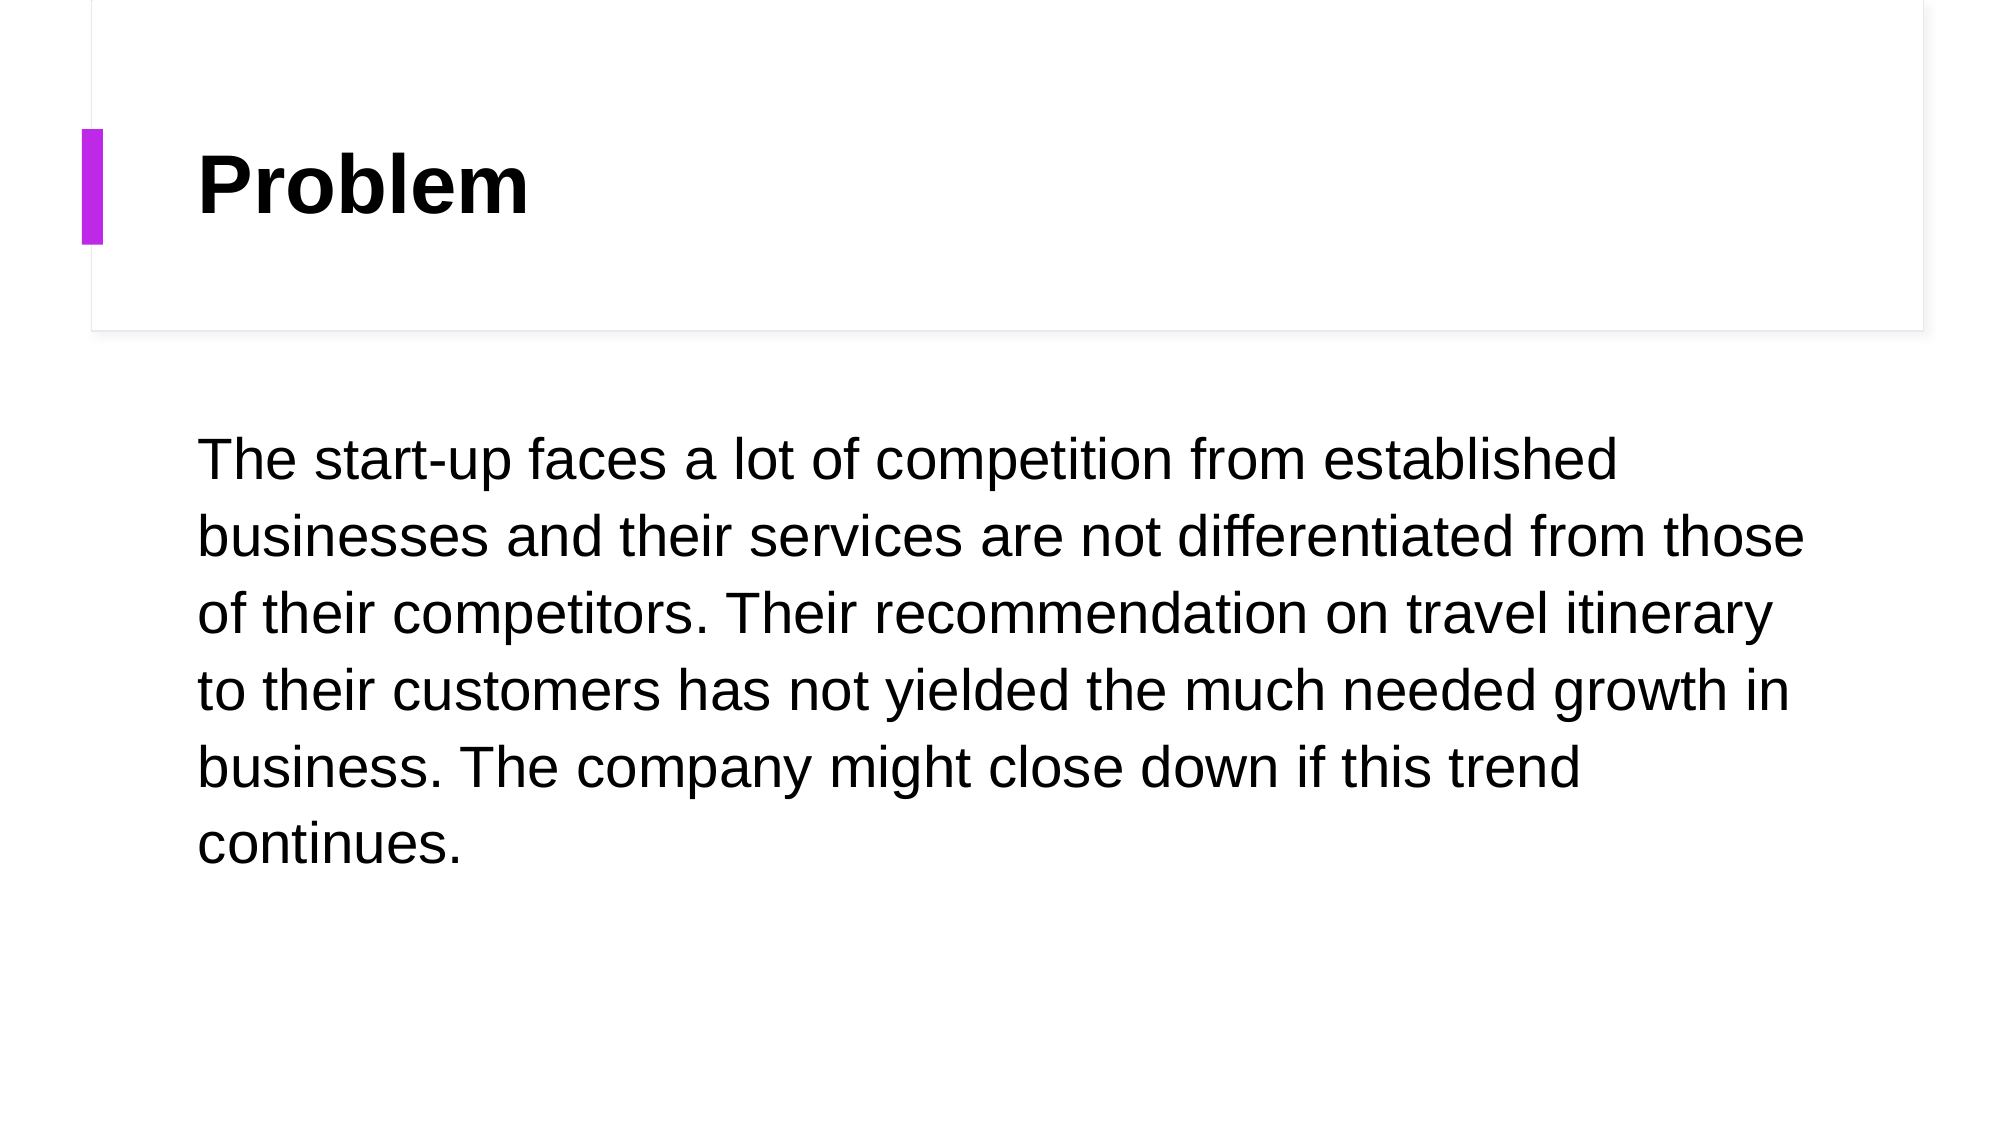

# Problem
The start-up faces a lot of competition from established businesses and their services are not differentiated from those of their competitors. Their recommendation on travel itinerary to their customers has not yielded the much needed growth in business. The company might close down if this trend continues.